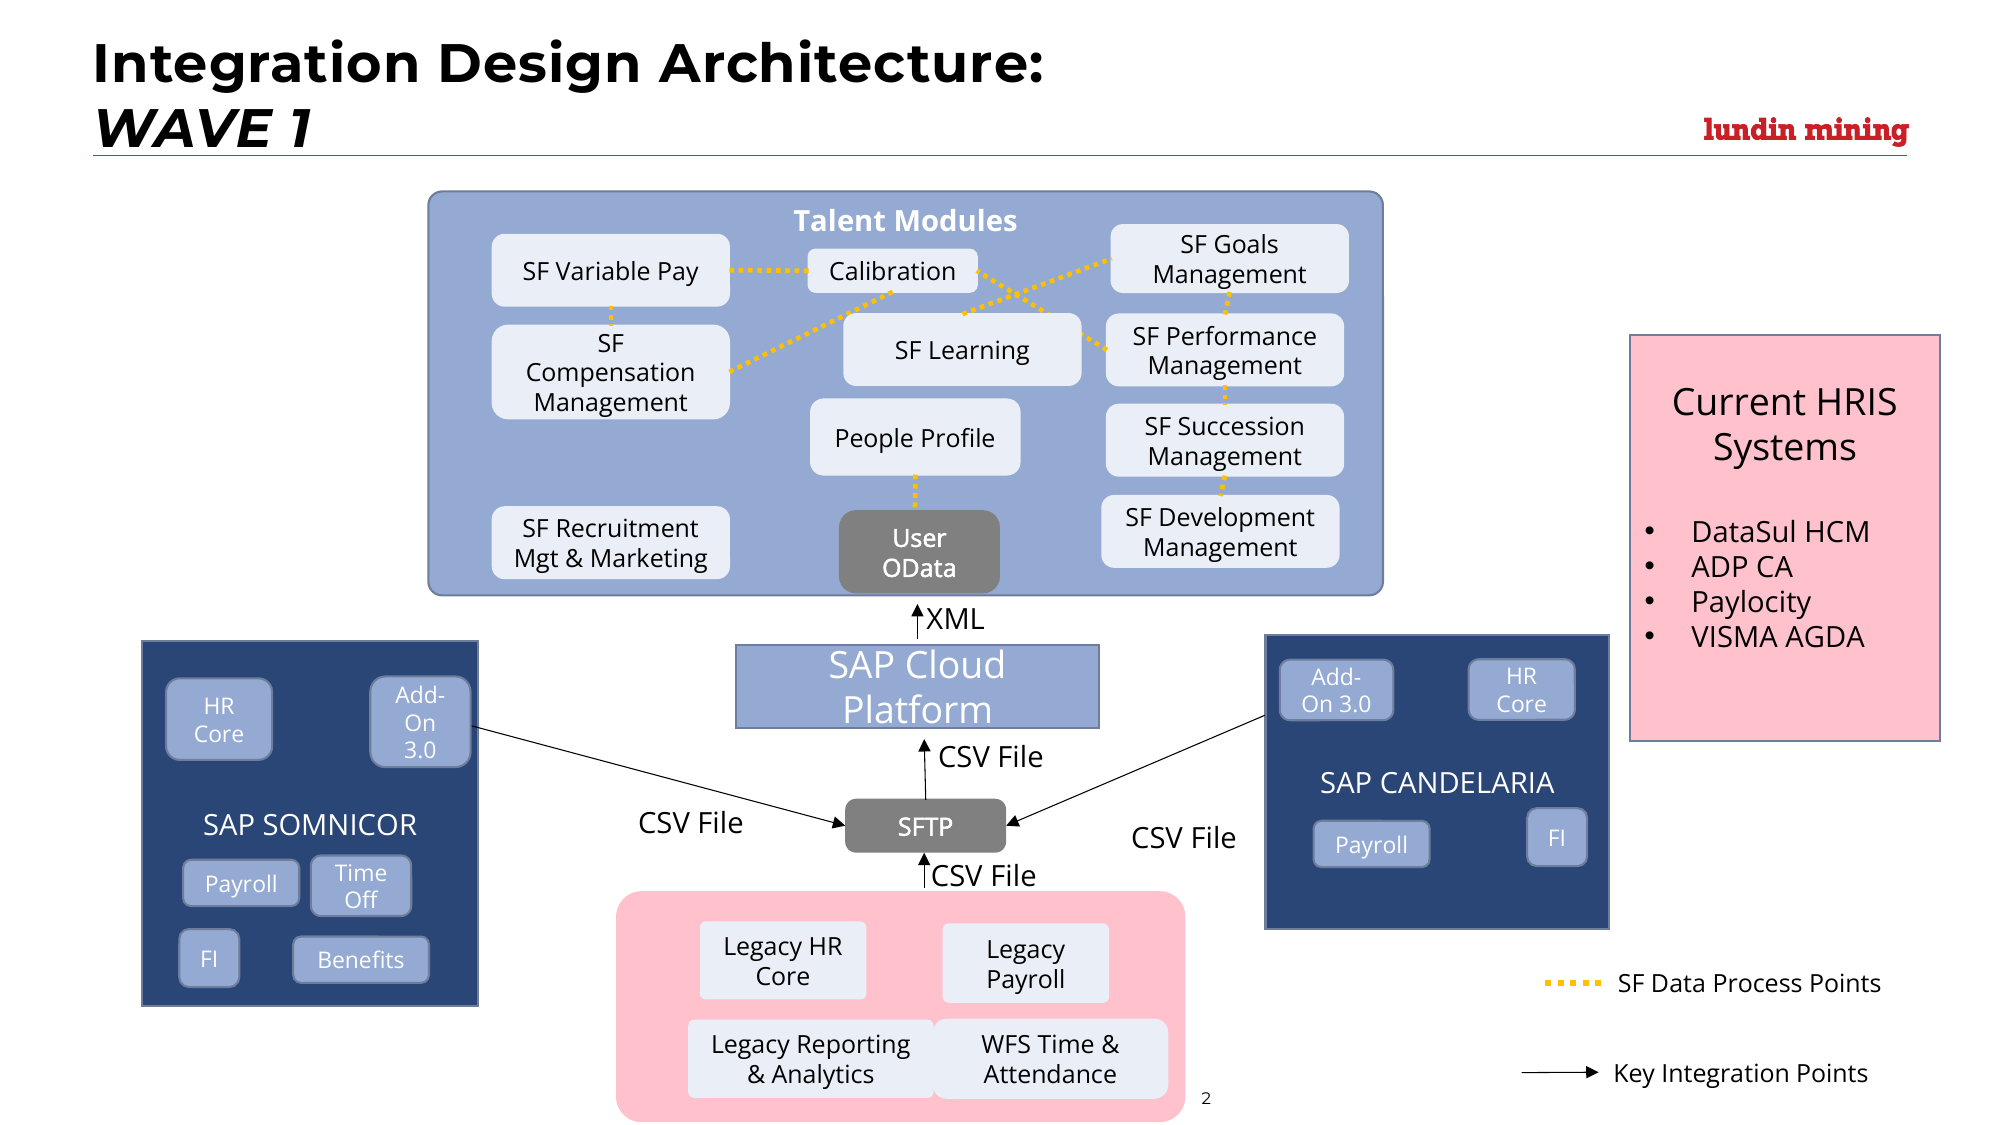

# Integration Design Architecture: WAVE 1
Talent Modules
SF Goals Management
SF Variable Pay
Calibration
SF Learning
SF Performance Management
SF Compensation Management
Current HRIS Systems

DataSul HCM
ADP CA
Paylocity
VISMA AGDA

People Profile

SF Succession Management
SF Development Management
SF Recruitment Mgt & Marketing
User OData
XML
SAP CANDELARIA
SAP SOMNICOR
SAP Cloud Platform
HR Core
Add-On 3.0
Add-On 3.0
HR Core
CSV File
CSV File
SFTP
FI
CSV File
Payroll
CSV File
Time Off
Payroll

Legacy HR Core
Legacy Payroll
Legacy Reporting & Analytics
FI
Benefits
SF Data Process Points
WFS Time & Attendance
Key Integration Points
2